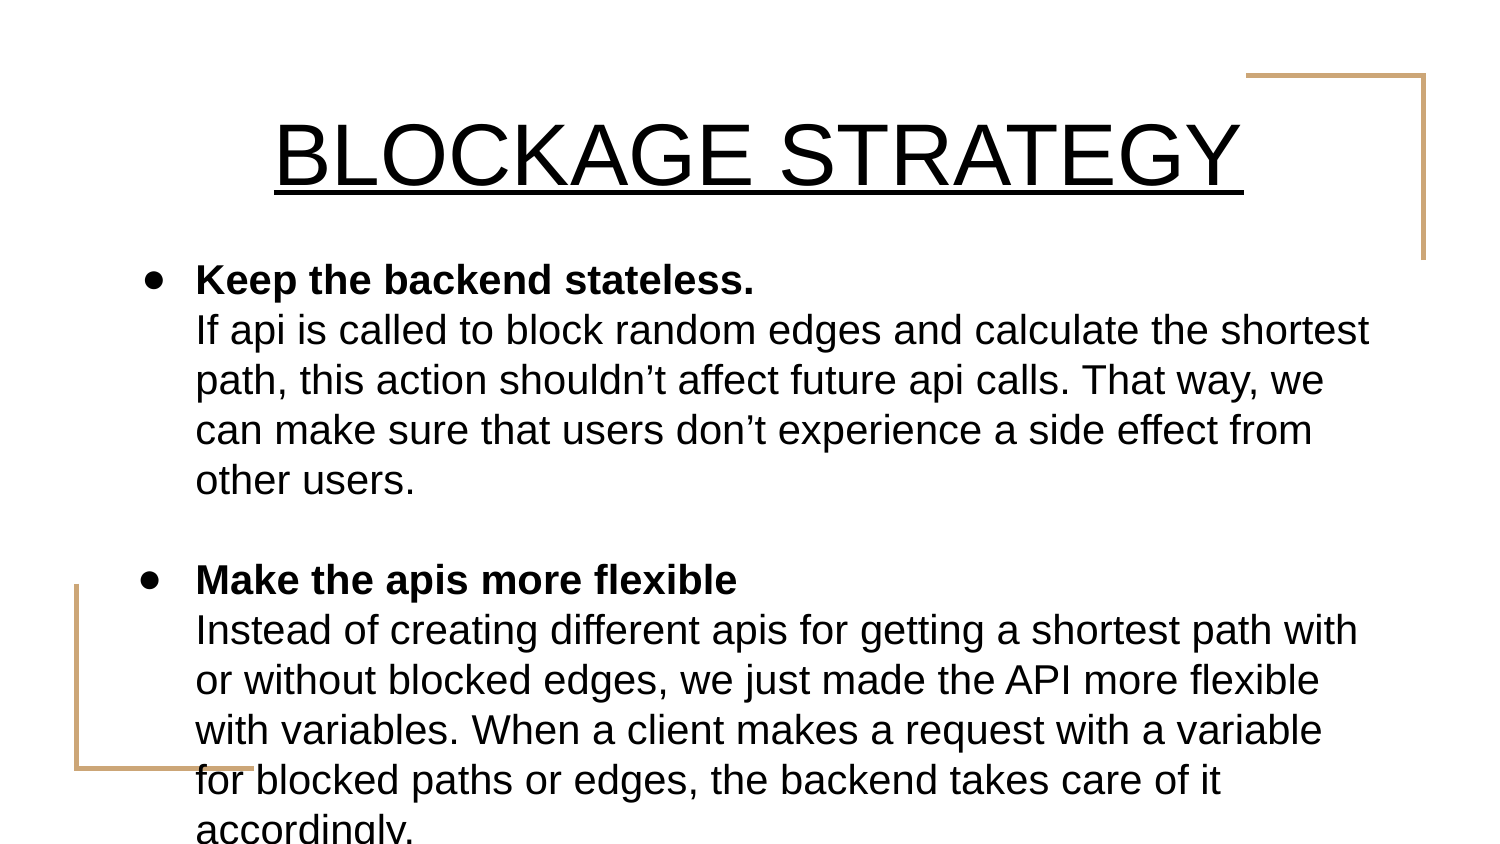

# BLOCKAGE STRATEGY
Keep the backend stateless.
If api is called to block random edges and calculate the shortest path, this action shouldn’t affect future api calls. That way, we can make sure that users don’t experience a side effect from other users.

Make the apis more flexible
Instead of creating different apis for getting a shortest path with or without blocked edges, we just made the API more flexible with variables. When a client makes a request with a variable for blocked paths or edges, the backend takes care of it accordingly.